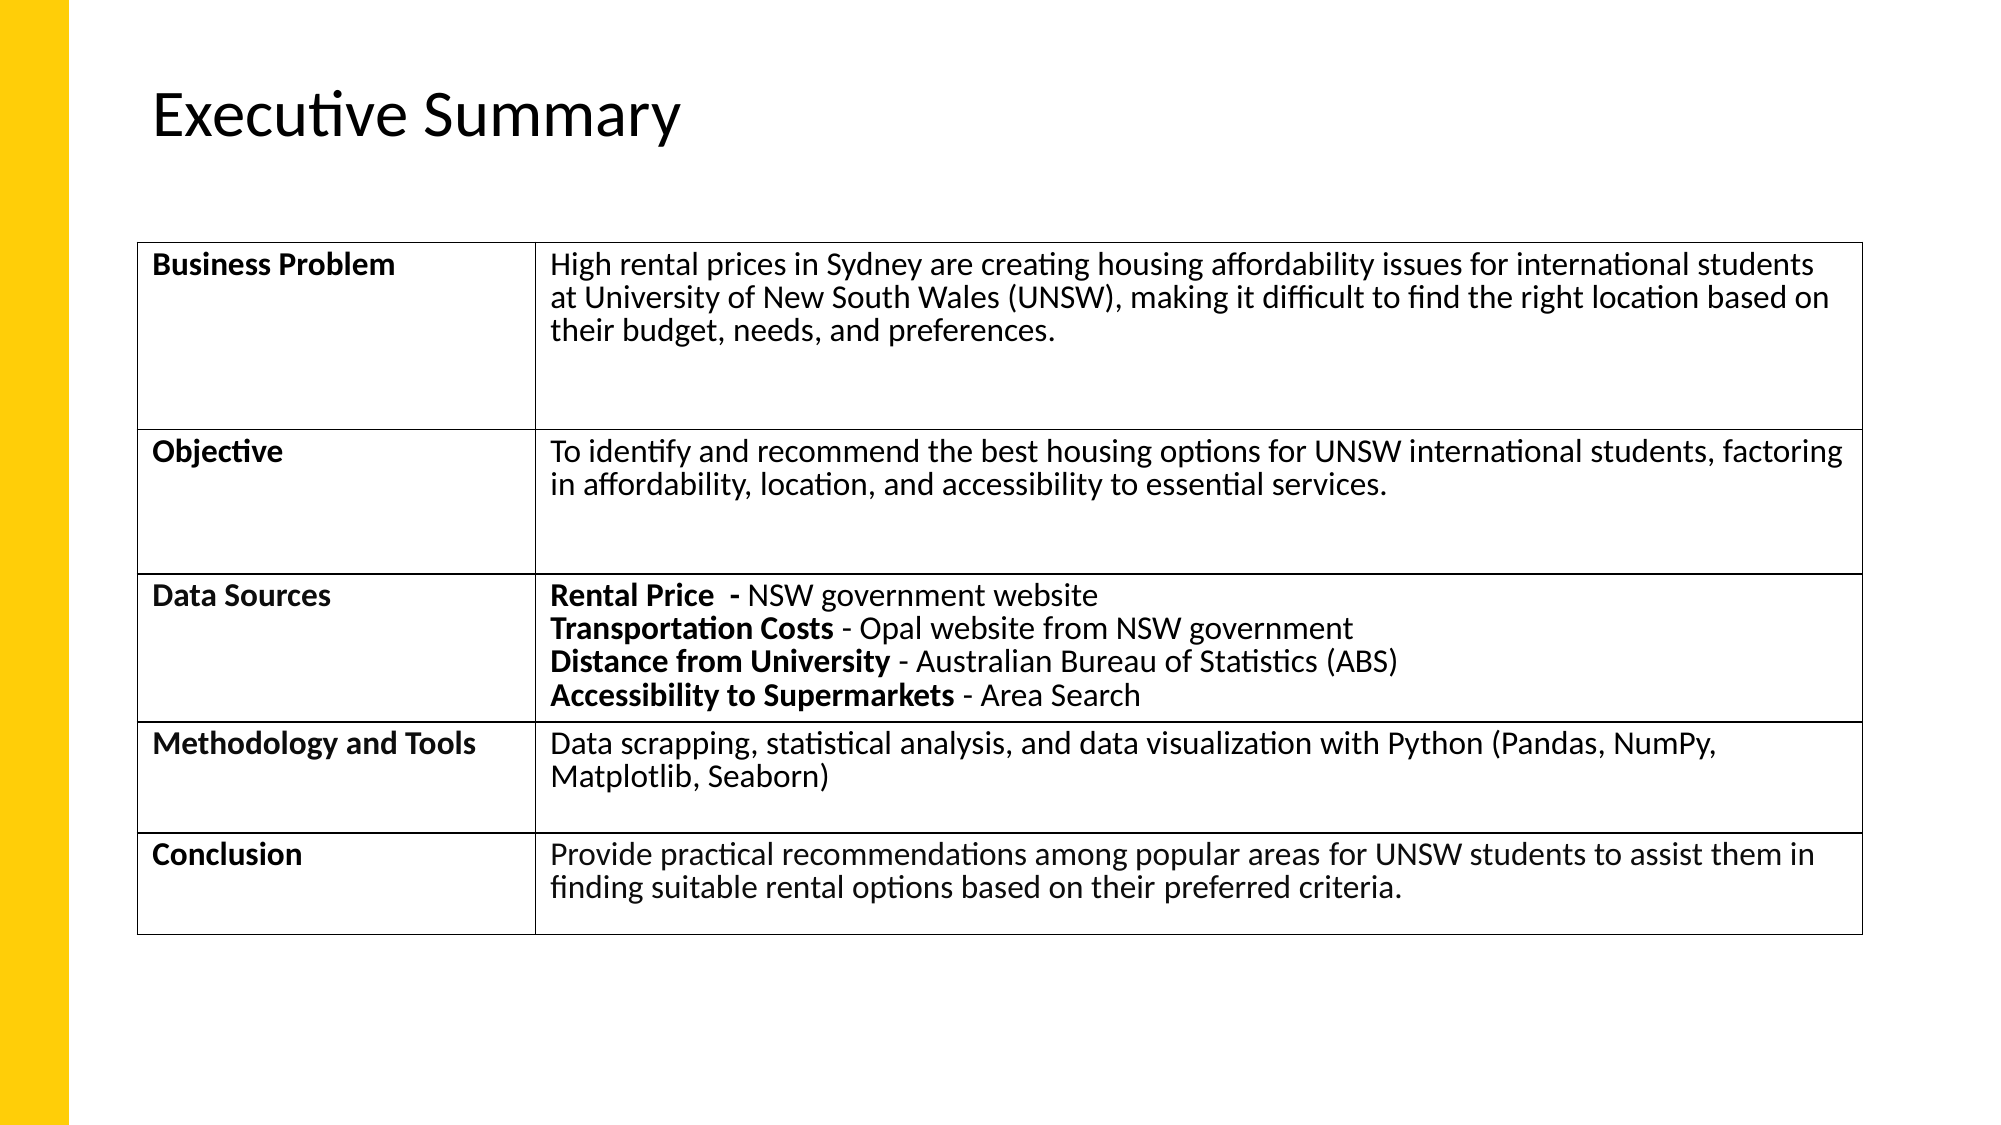

Executive Summary
| Business Problem | High rental prices in Sydney are creating housing affordability issues for international students at University of New South Wales (UNSW), making it difficult to find the right location based on their budget, needs, and preferences. |
| --- | --- |
| Objective | To identify and recommend the best housing options for UNSW international students, factoring in affordability, location, and accessibility to essential services. |
| Data Sources | Rental Price  - NSW government website  Transportation Costs - Opal website from NSW government Distance from University - Australian Bureau of Statistics (ABS)   Accessibility to Supermarkets - Area Search |
| Methodology and Tools | Data scrapping, statistical analysis, and data visualization with Python (Pandas, NumPy, Matplotlib, Seaborn) |
| Conclusion | Provide practical recommendations among popular areas for UNSW students to assist them in finding suitable rental options based on their preferred criteria. |